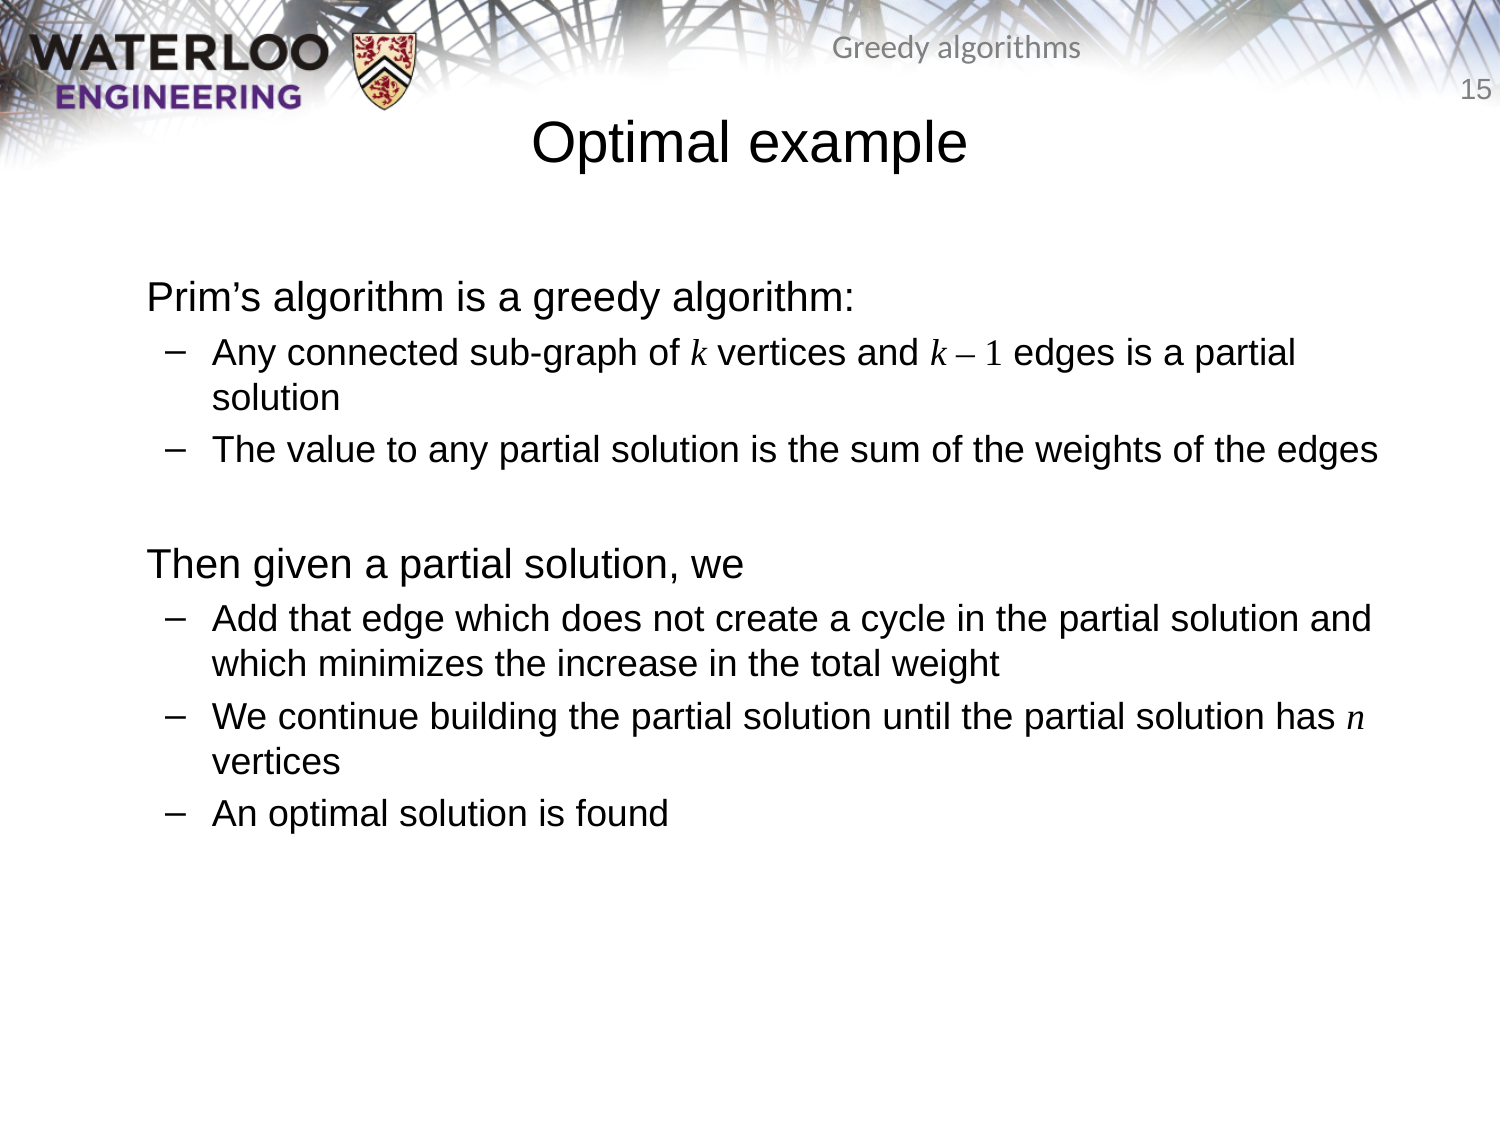

Optimal example
	Prim’s algorithm is a greedy algorithm:
Any connected sub-graph of k vertices and k – 1 edges is a partial solution
The value to any partial solution is the sum of the weights of the edges

	Then given a partial solution, we
Add that edge which does not create a cycle in the partial solution and which minimizes the increase in the total weight
We continue building the partial solution until the partial solution has n vertices
An optimal solution is found